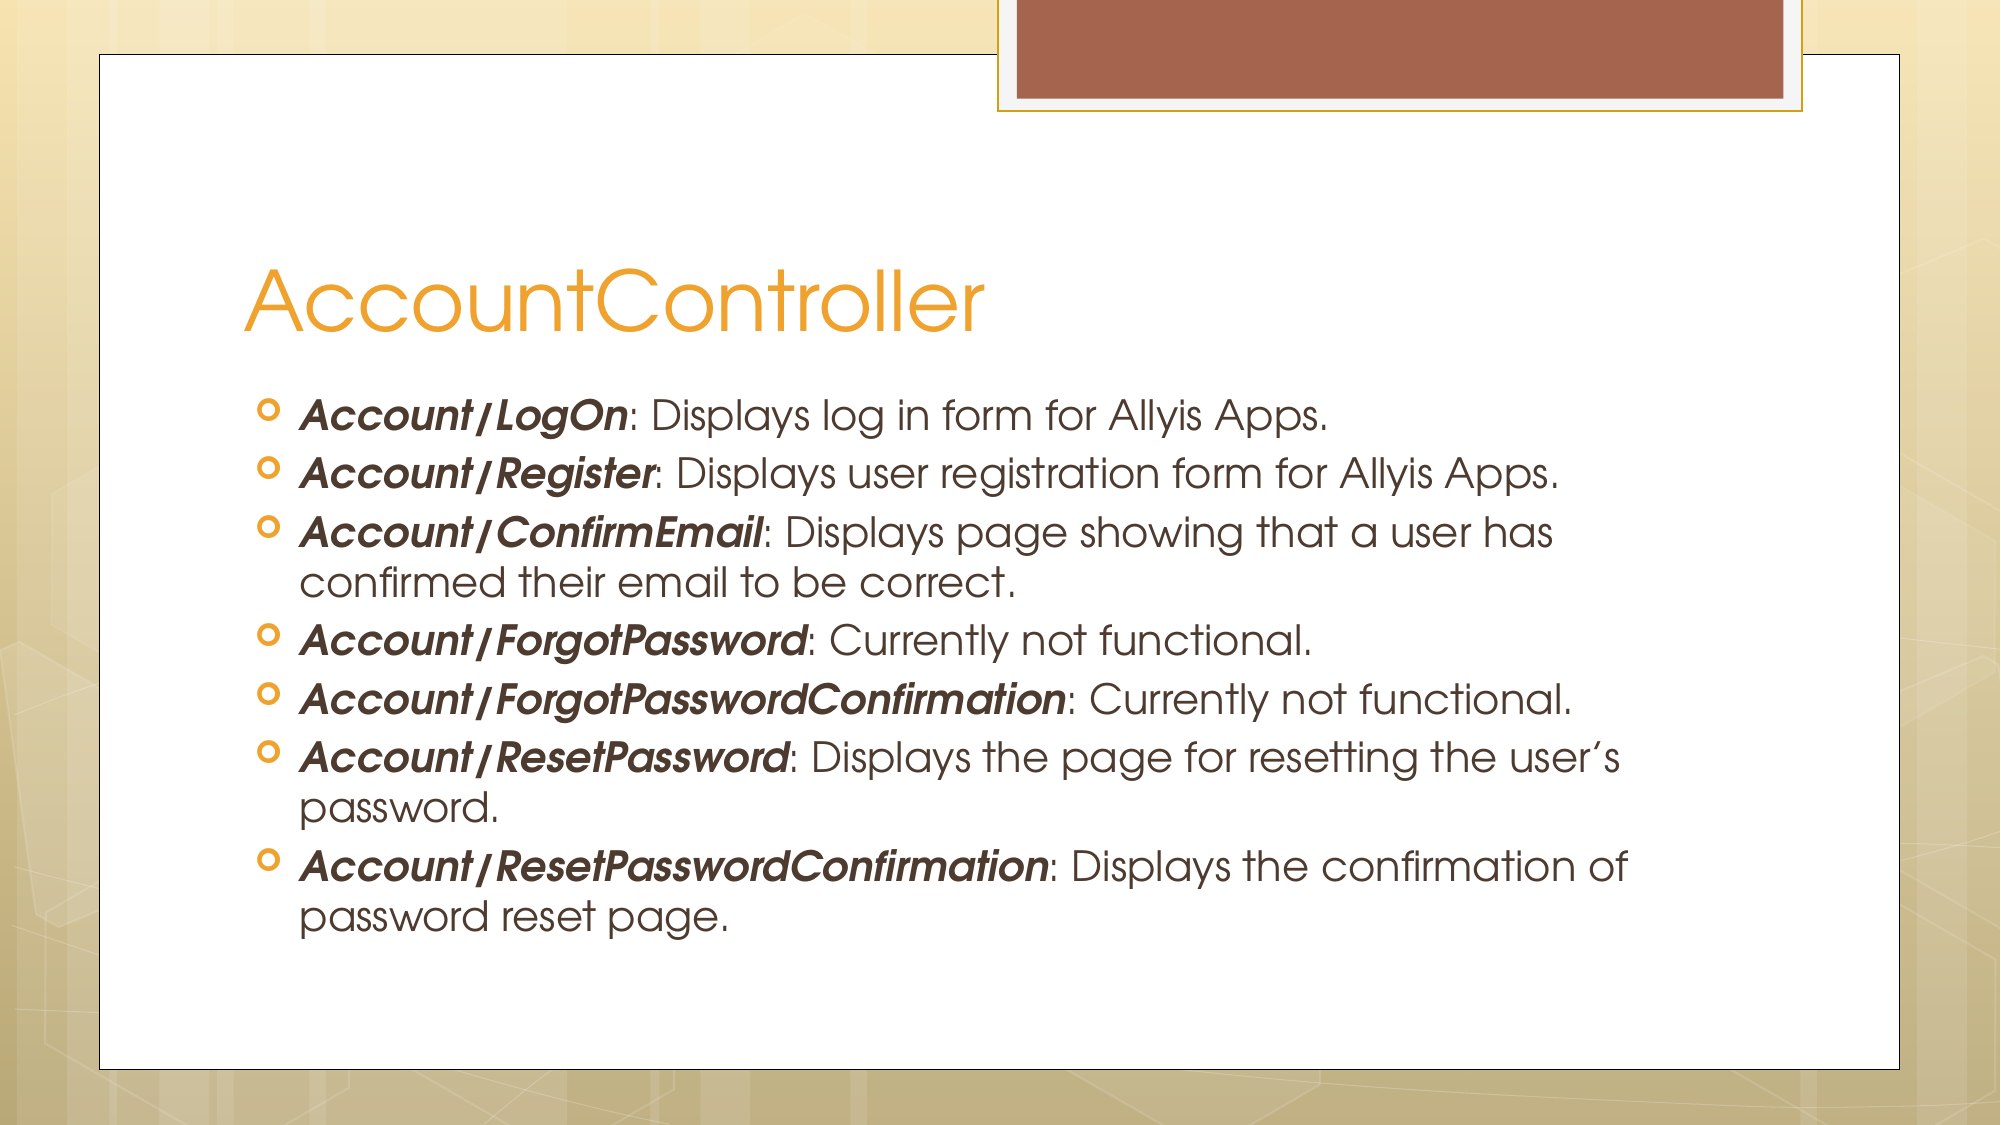

# AccountController
Account/LogOn: Displays log in form for Allyis Apps.
Account/Register: Displays user registration form for Allyis Apps.
Account/ConfirmEmail: Displays page showing that a user has confirmed their email to be correct.
Account/ForgotPassword: Currently not functional.
Account/ForgotPasswordConfirmation: Currently not functional.
Account/ResetPassword: Displays the page for resetting the user’s password.
Account/ResetPasswordConfirmation: Displays the confirmation of password reset page.